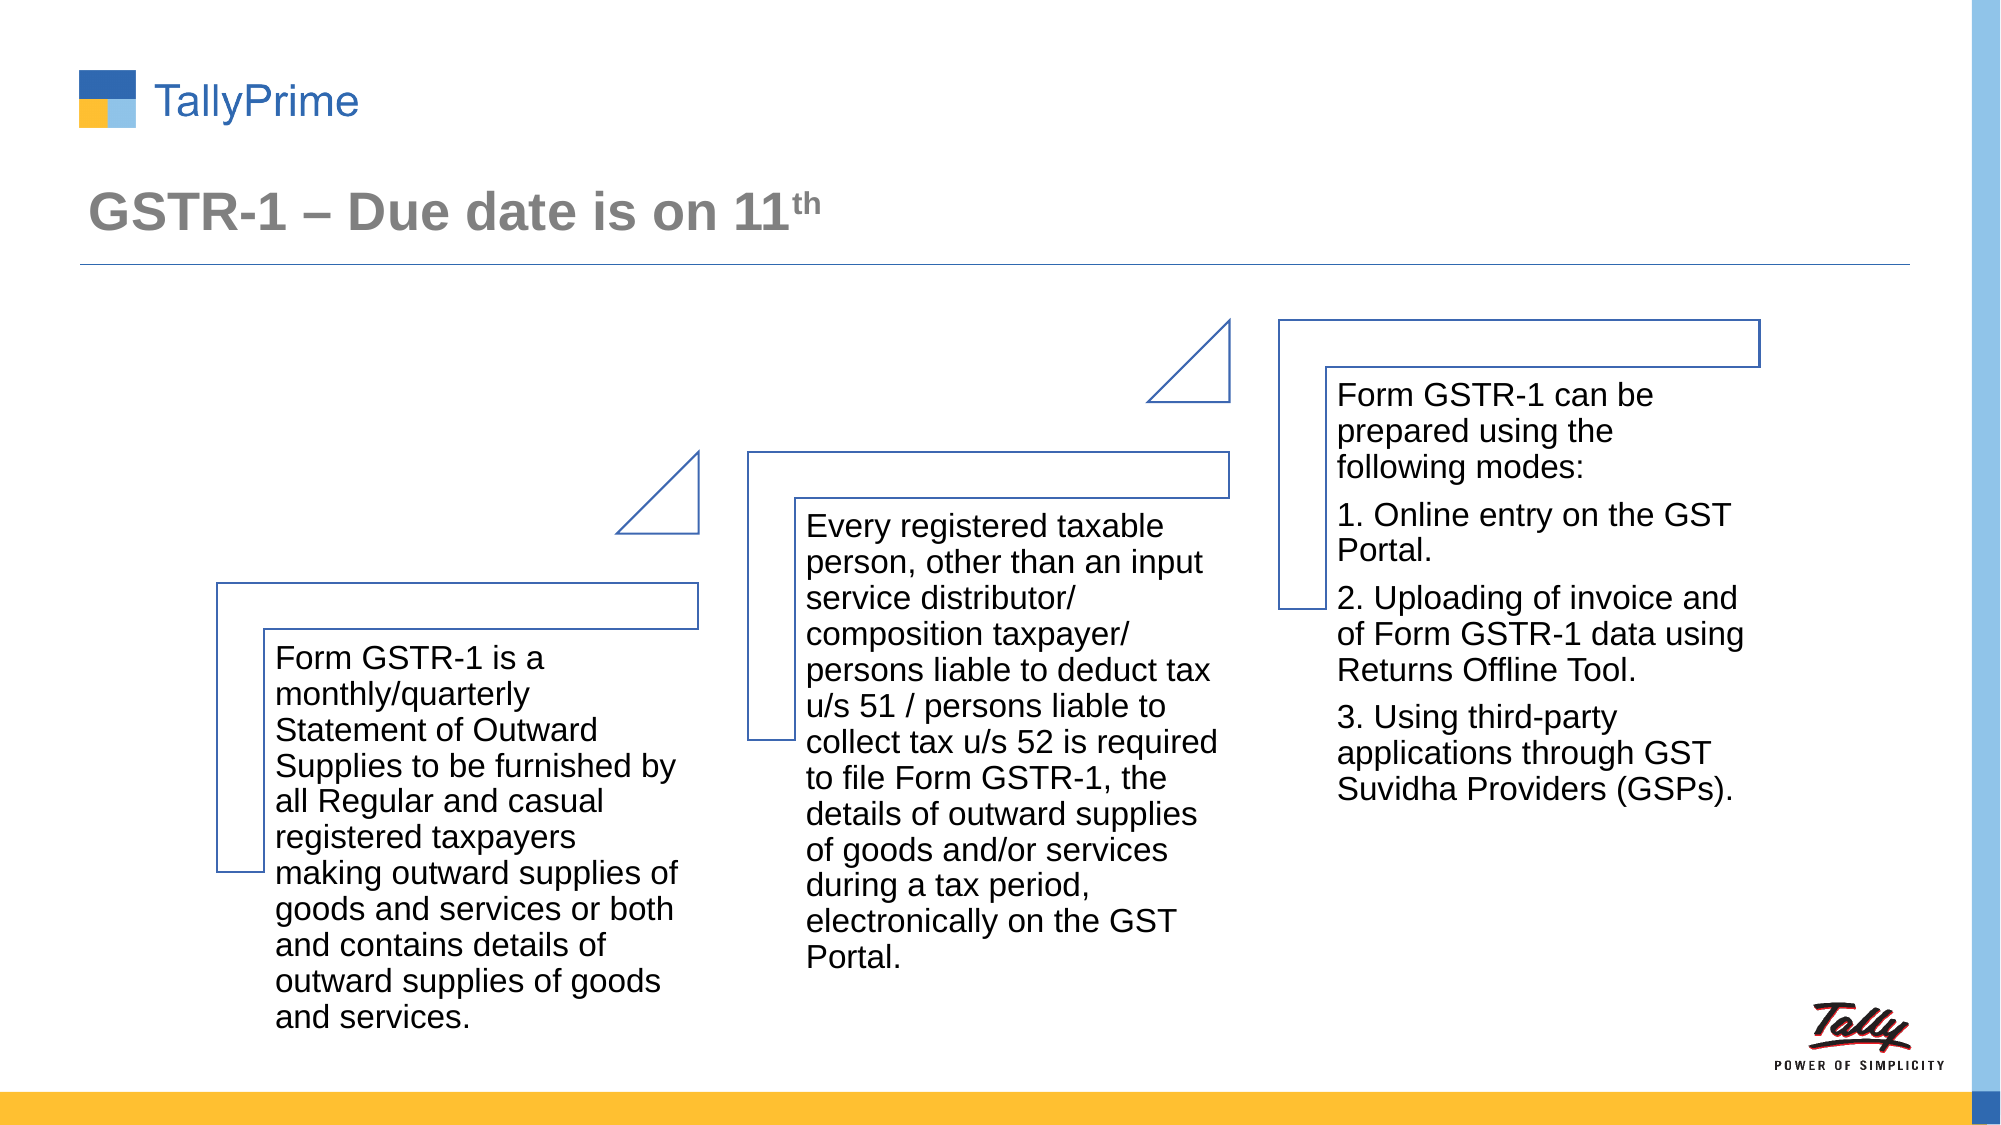

# GSTR-1 – Due date is on 11th
Form GSTR-1 is a monthly/quarterly Statement of Outward Supplies to be furnished by all Regular and casual registered taxpayers making outward supplies of goods and services or both and contains details of outward supplies of goods and services.
Every registered taxable person, other than an input service distributor/ composition taxpayer/ persons liable to deduct tax u/s 51 / persons liable to collect tax u/s 52 is required to file Form GSTR-1, the details of outward supplies of goods and/or services during a tax period, electronically on the GST Portal.
Form GSTR-1 can be prepared using the following modes:
1. Online entry on the GST Portal.
2. Uploading of invoice and of Form GSTR-1 data using Returns Offline Tool.
3. Using third-party applications through GST Suvidha Providers (GSPs).